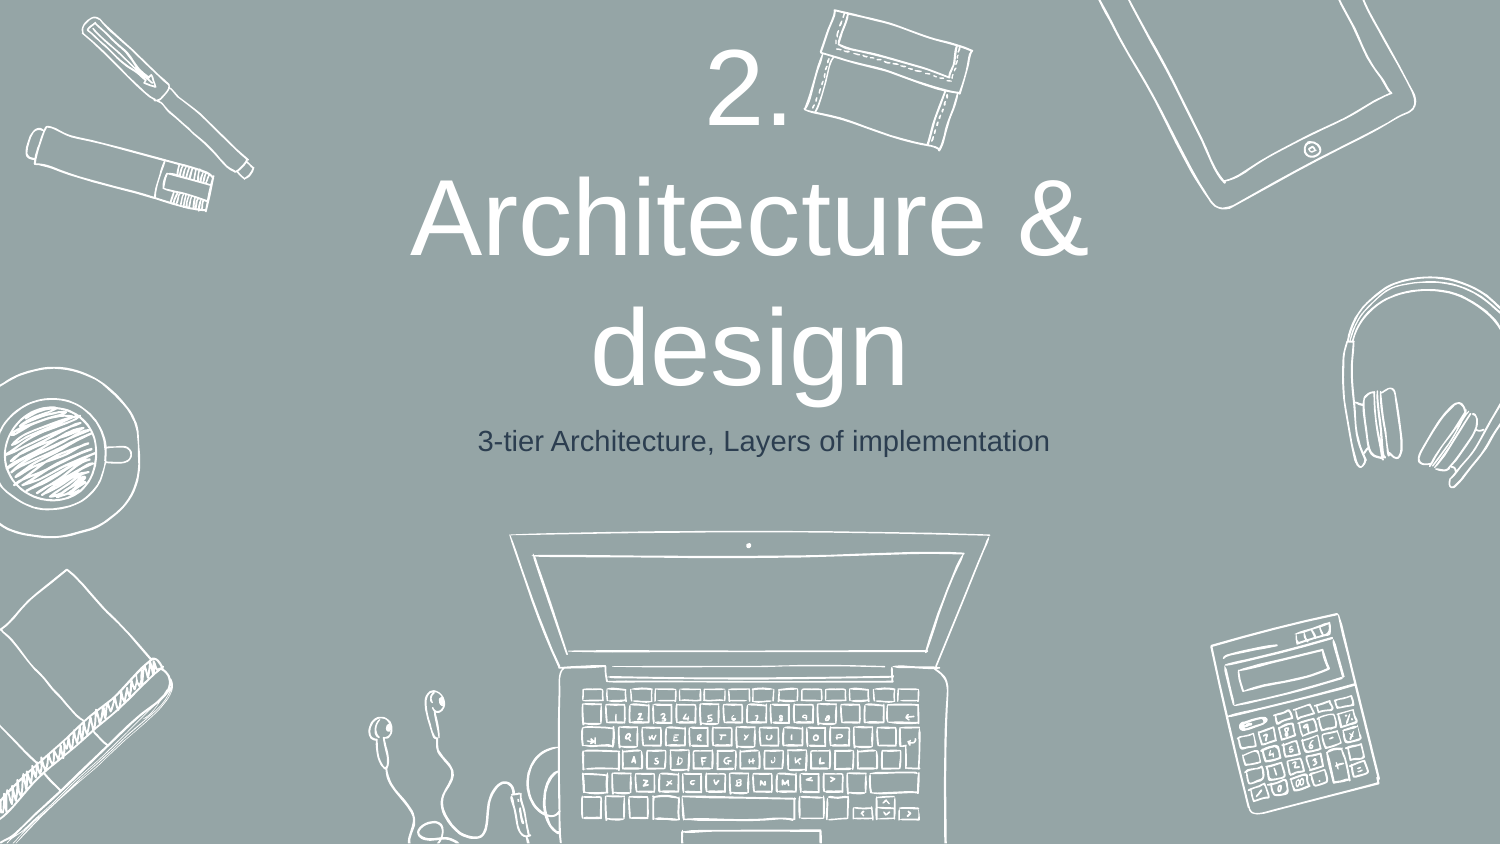

# 2. Architecture & design
3-tier Architecture, Layers of implementation